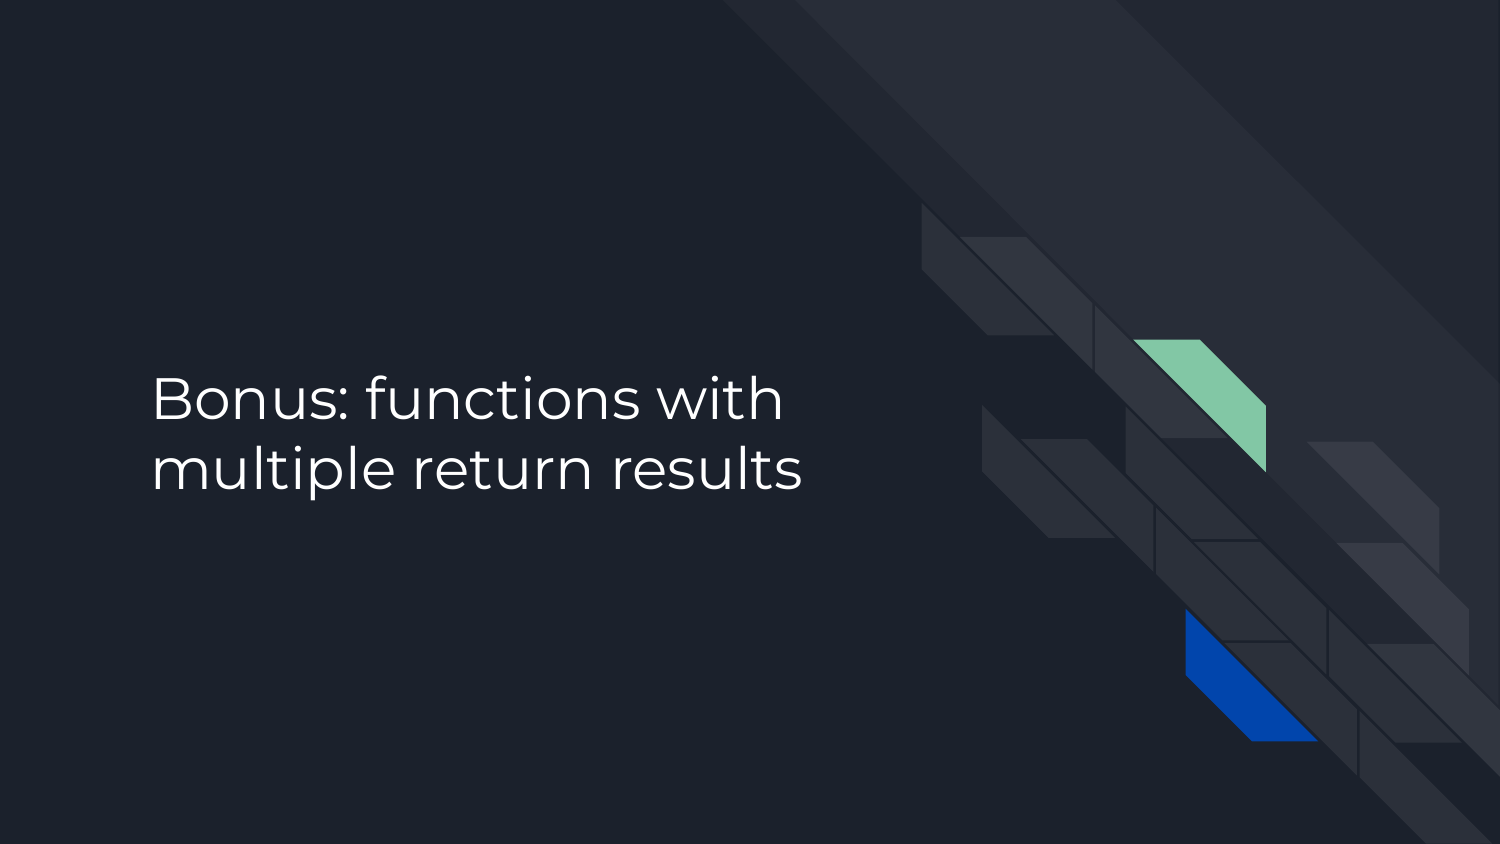

# Bonus: functions with multiple return results